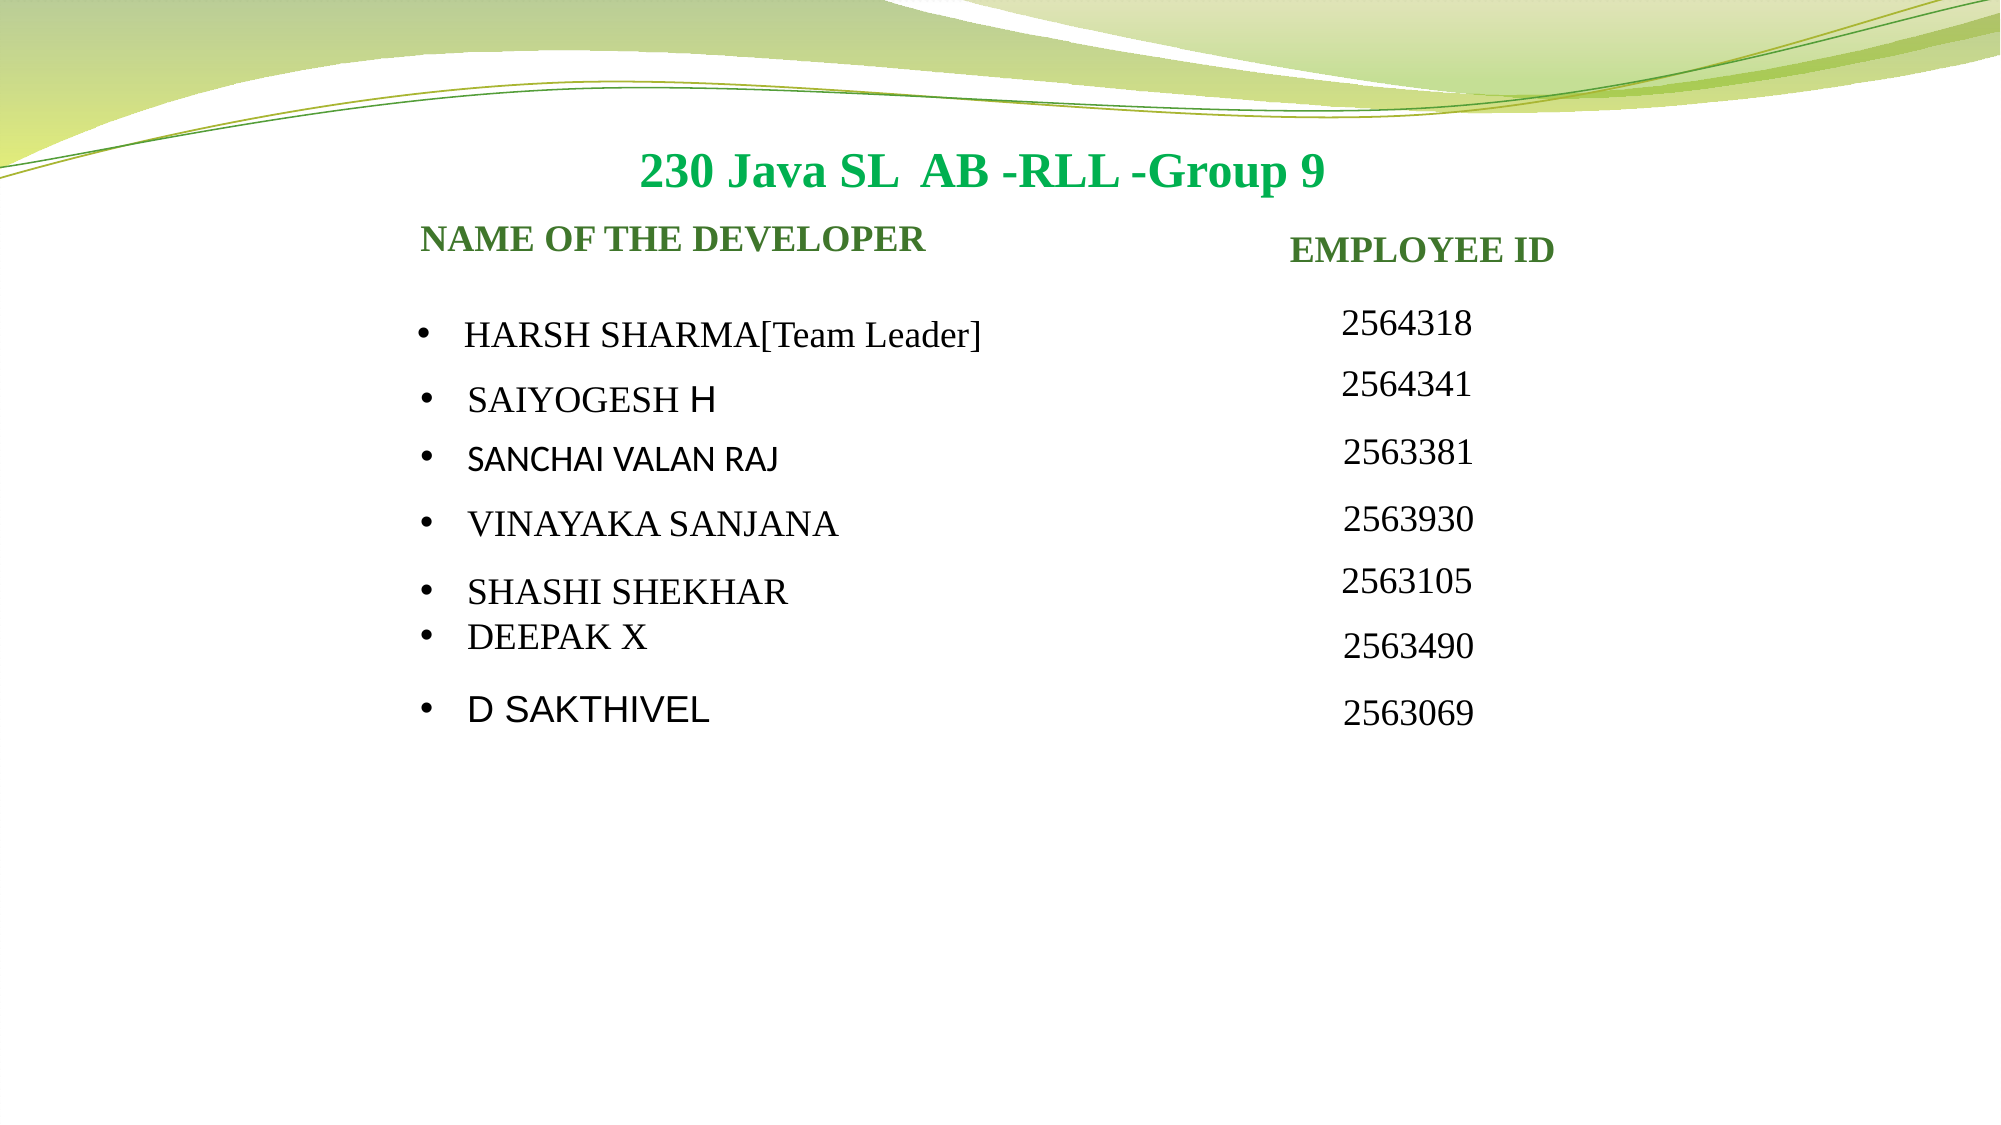

230 Java SL  AB -RLL -Group 9
NAME OF THE DEVELOPER
EMPLOYEE ID
2564318
HARSH SHARMA[Team Leader]
2564341
SAIYOGESH H
2563381
SANCHAI VALAN RAJ
2563930
VINAYAKA SANJANA
2563105
SHASHI SHEKHAR
DEEPAK X

2563490
D SAKTHIVEL
2563069